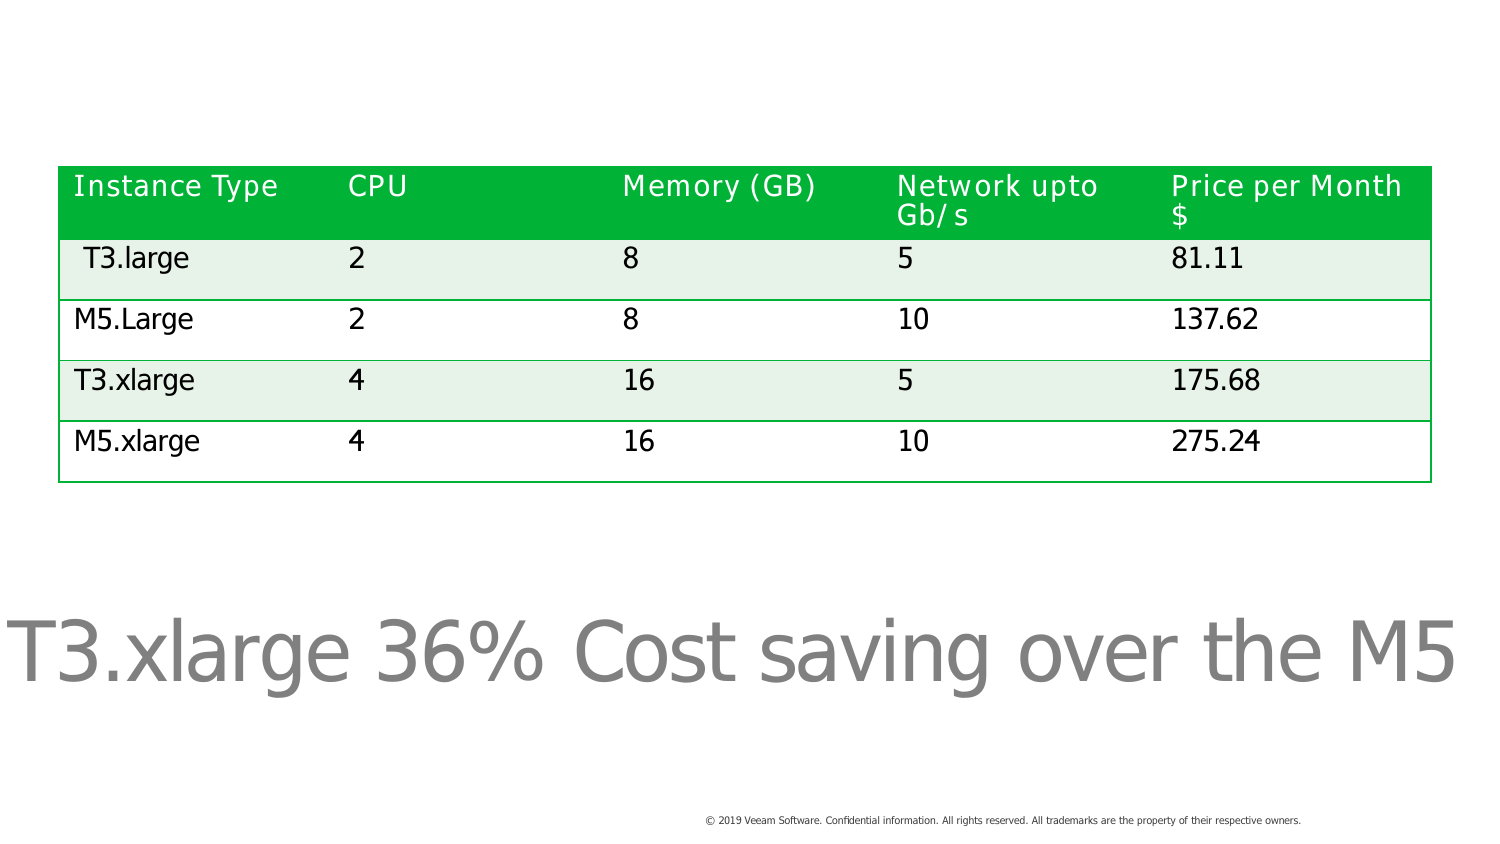

#
| Instance Type | CPU | Memory (GB) | Network upto Gb/s | Price per Month $ |
| --- | --- | --- | --- | --- |
| T3.large | 2 | 8 | 5 | 81.11 |
| M5.Large | 2 | 8 | 10 | 137.62 |
| T3.xlarge | 4 | 16 | 5 | 175.68 |
| M5.xlarge | 4 | 16 | 10 | 275.24 |
T3.xlarge 36% Cost saving over the M5